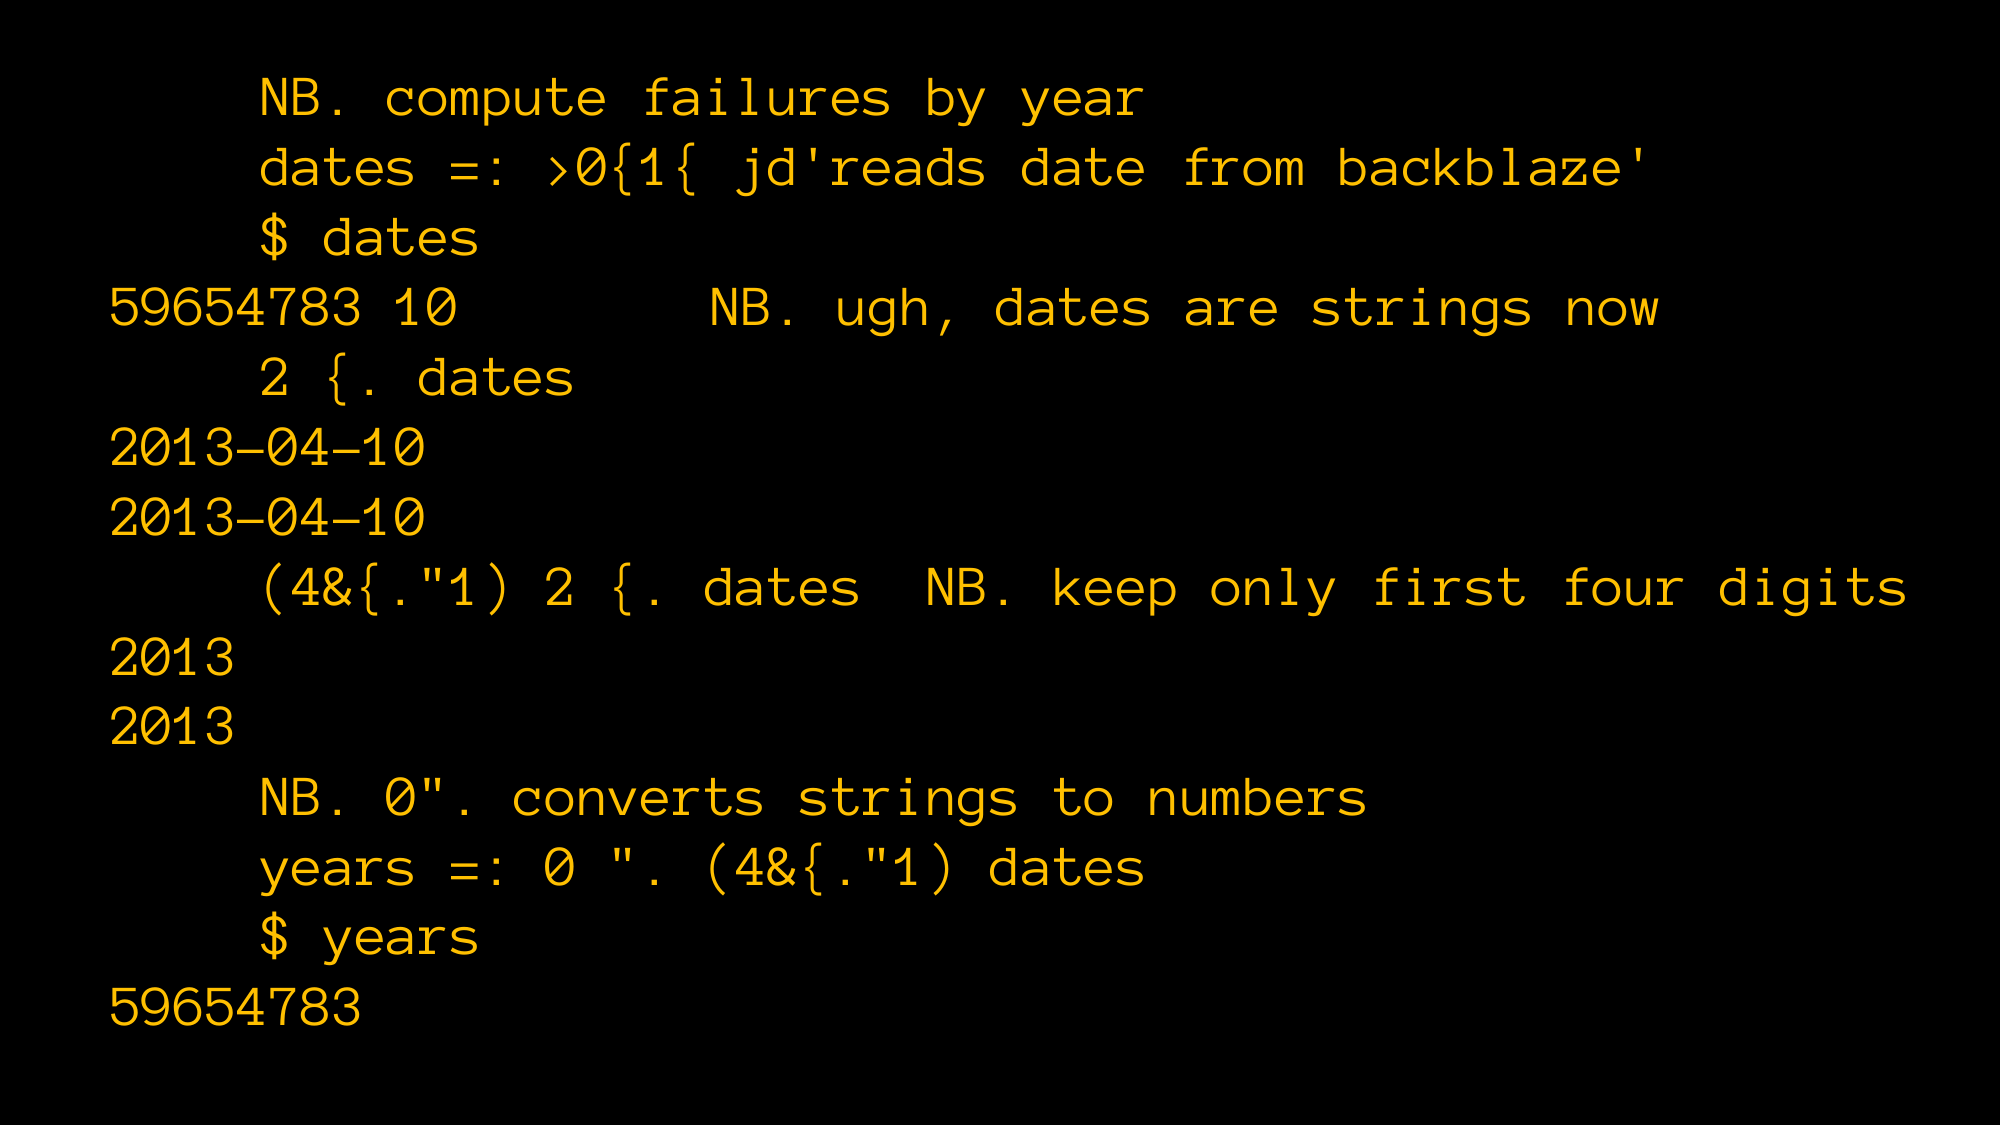

NB. compute failures by year
	dates =: >0{1{ jd'reads date from backblaze'
	$ dates
59654783 10		NB. ugh, dates are strings now
	2 {. dates
2013-04-10
2013-04-10
	(4&{."1) 2 {. dates  NB. keep only first four digits
2013
2013
	NB. 0". converts strings to numbers
	years =: 0 ". (4&{."1) dates
	$ years
59654783